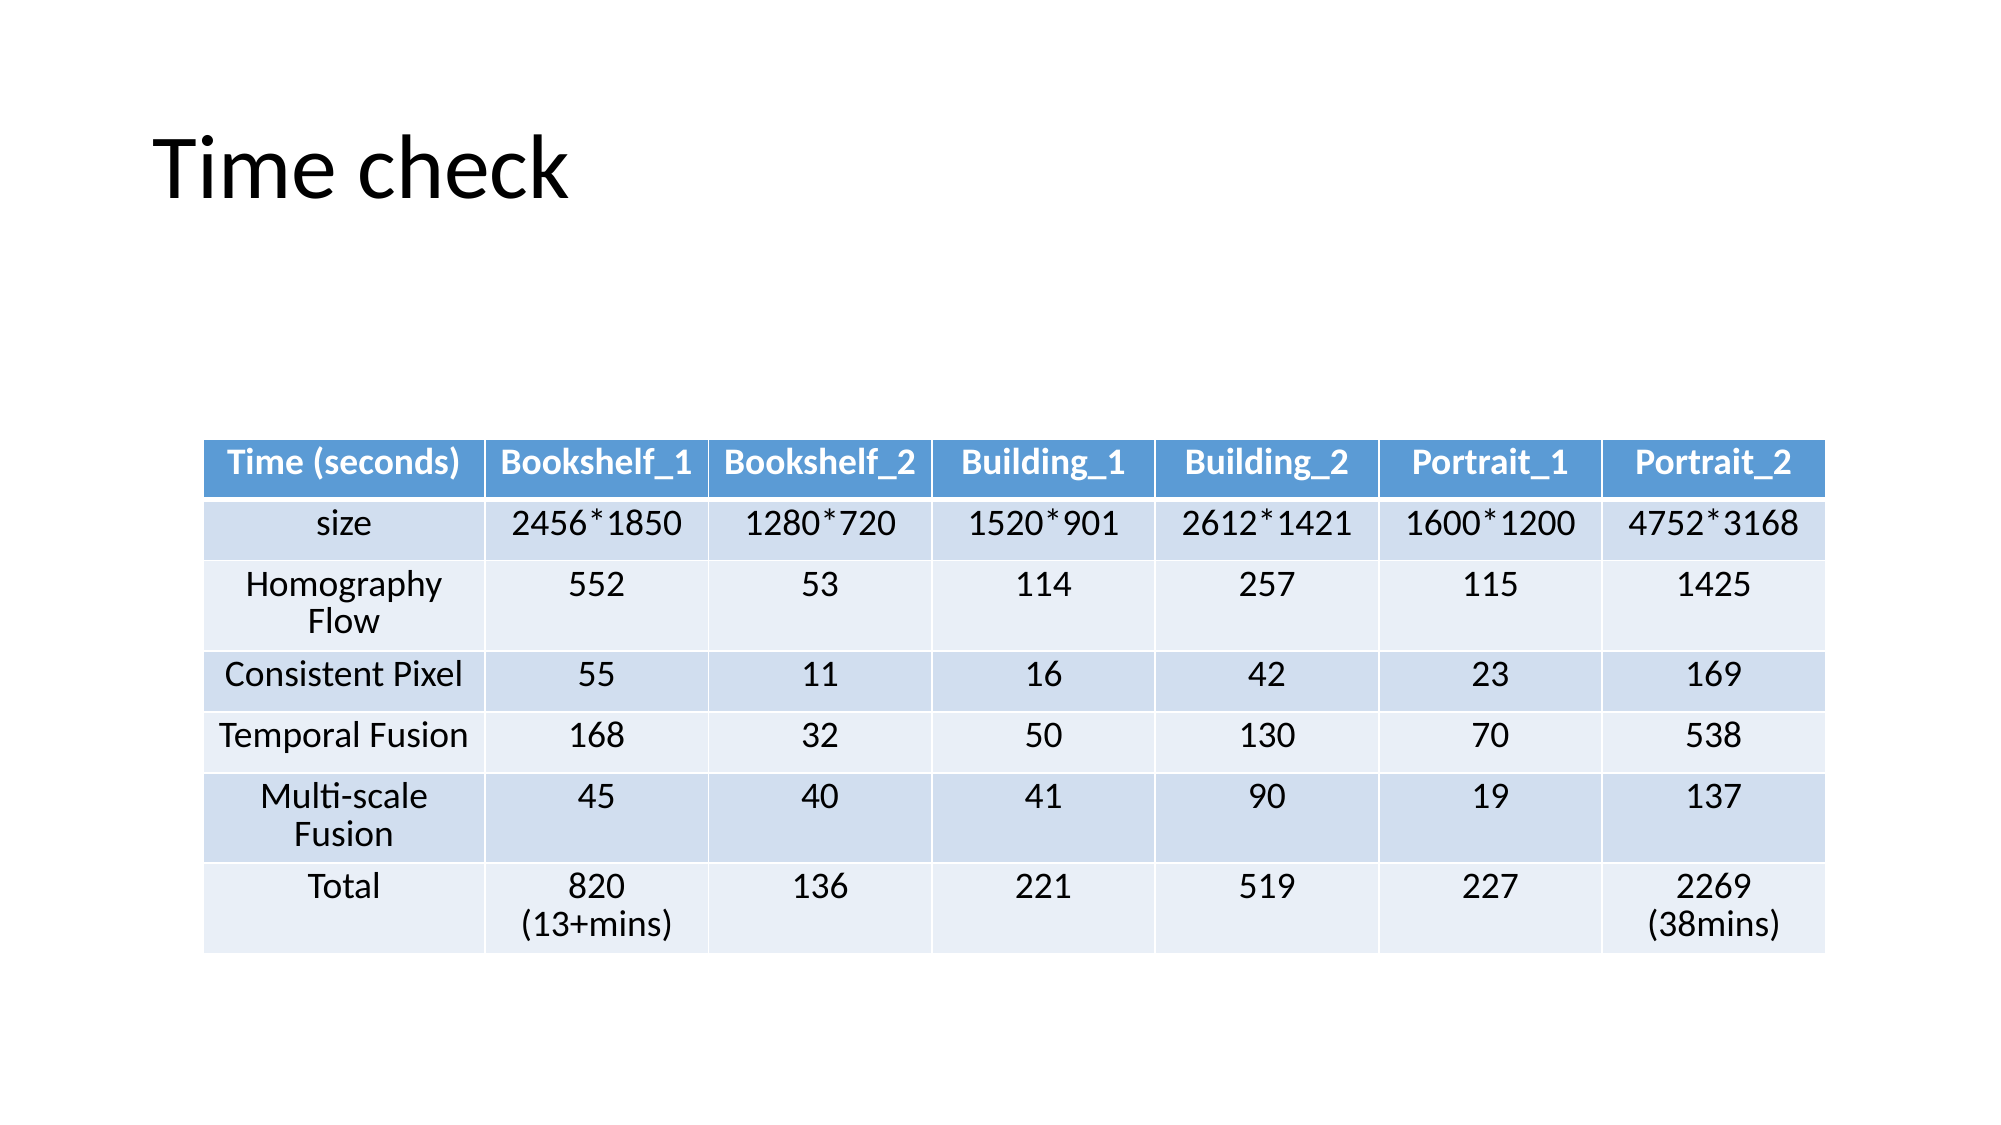

# Time check
| Time (seconds) | Bookshelf\_1 | Bookshelf\_2 | Building\_1 | Building\_2 | Portrait\_1 | Portrait\_2 |
| --- | --- | --- | --- | --- | --- | --- |
| size | 2456\*1850 | 1280\*720 | 1520\*901 | 2612\*1421 | 1600\*1200 | 4752\*3168 |
| Homography Flow | 552 | 53 | 114 | 257 | 115 | 1425 |
| Consistent Pixel | 55 | 11 | 16 | 42 | 23 | 169 |
| Temporal Fusion | 168 | 32 | 50 | 130 | 70 | 538 |
| Multi-scale Fusion | 45 | 40 | 41 | 90 | 19 | 137 |
| Total | 820 (13+mins) | 136 | 221 | 519 | 227 | 2269 (38mins) |